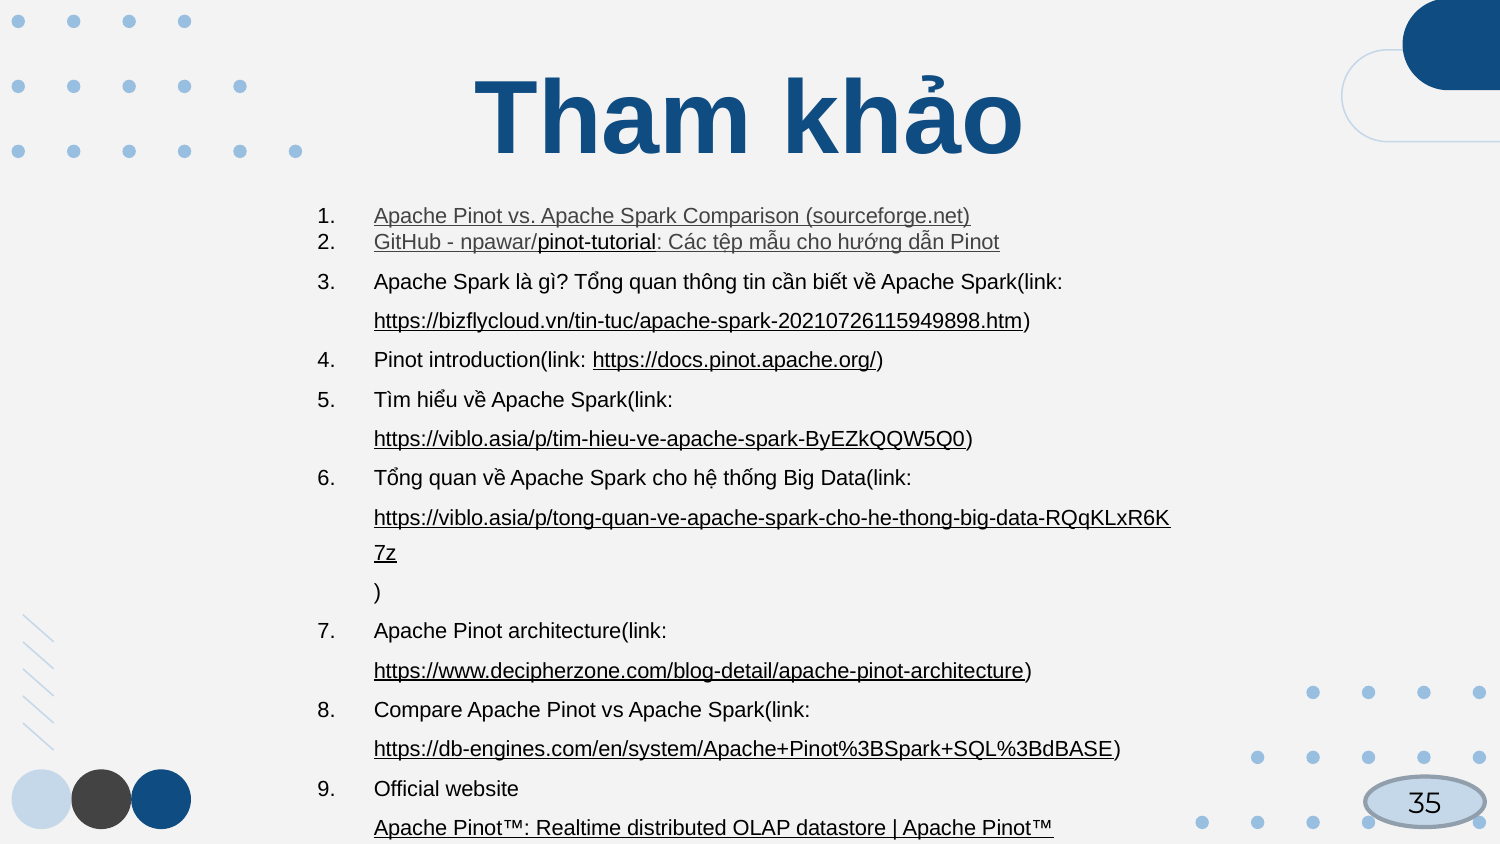

# Tham khảo
Apache Pinot vs. Apache Spark Comparison (sourceforge.net)
GitHub - npawar/pinot-tutorial: Các tệp mẫu cho hướng dẫn Pinot
Apache Spark là gì? Tổng quan thông tin cần biết về Apache Spark(link: https://bizflycloud.vn/tin-tuc/apache-spark-20210726115949898.htm)
Pinot introduction(link: https://docs.pinot.apache.org/)
Tìm hiểu về Apache Spark(link: https://viblo.asia/p/tim-hieu-ve-apache-spark-ByEZkQQW5Q0)
Tổng quan về Apache Spark cho hệ thống Big Data(link: https://viblo.asia/p/tong-quan-ve-apache-spark-cho-he-thong-big-data-RQqKLxR6K7z)
Apache Pinot architecture(link: https://www.decipherzone.com/blog-detail/apache-pinot-architecture)
Compare Apache Pinot vs Apache Spark(link: https://db-engines.com/en/system/Apache+Pinot%3BSpark+SQL%3BdBASE)
Official website Apache Pinot™: Realtime distributed OLAP datastore | Apache Pinot™
Official document Introduction - Apache Pinot Docs.

35